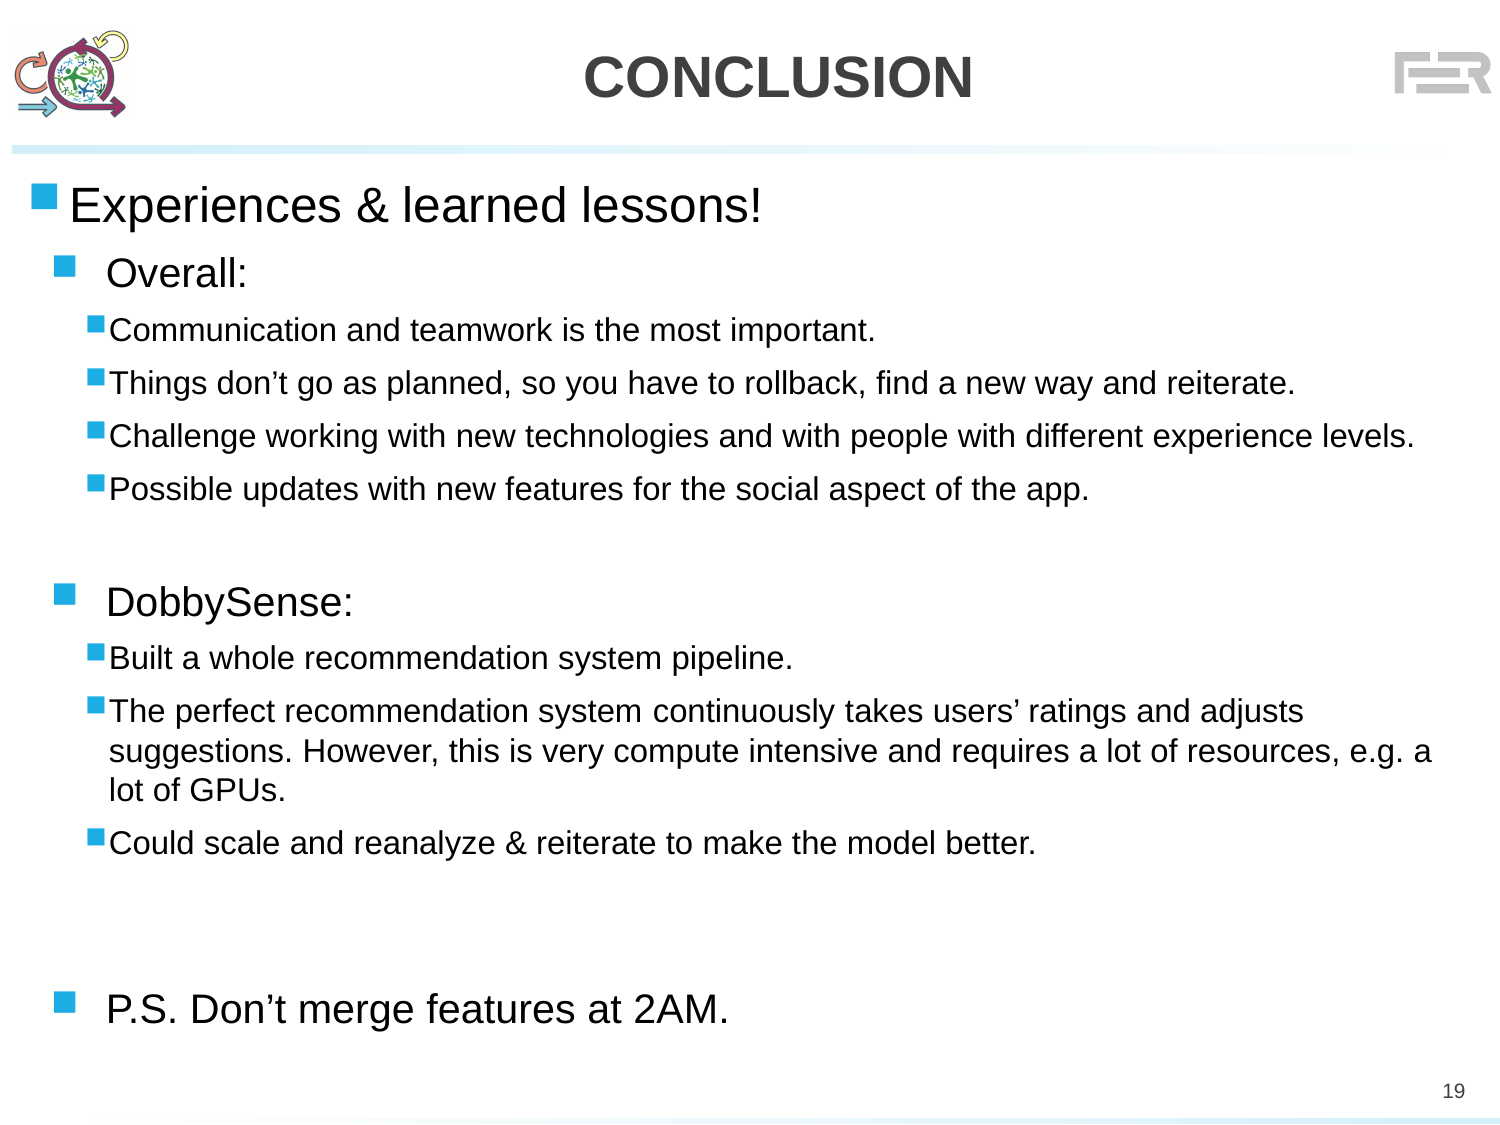

# Conclusion
Experiences & learned lessons!
Overall:
Communication and teamwork is the most important.
Things don’t go as planned, so you have to rollback, find a new way and reiterate.
Challenge working with new technologies and with people with different experience levels.
Possible updates with new features for the social aspect of the app.

DobbySense:
Built a whole recommendation system pipeline.
The perfect recommendation system continuously takes users’ ratings and adjusts suggestions. However, this is very compute intensive and requires a lot of resources, e.g. a lot of GPUs.
Could scale and reanalyze & reiterate to make the model better.

P.S. Don’t merge features at 2AM.
19